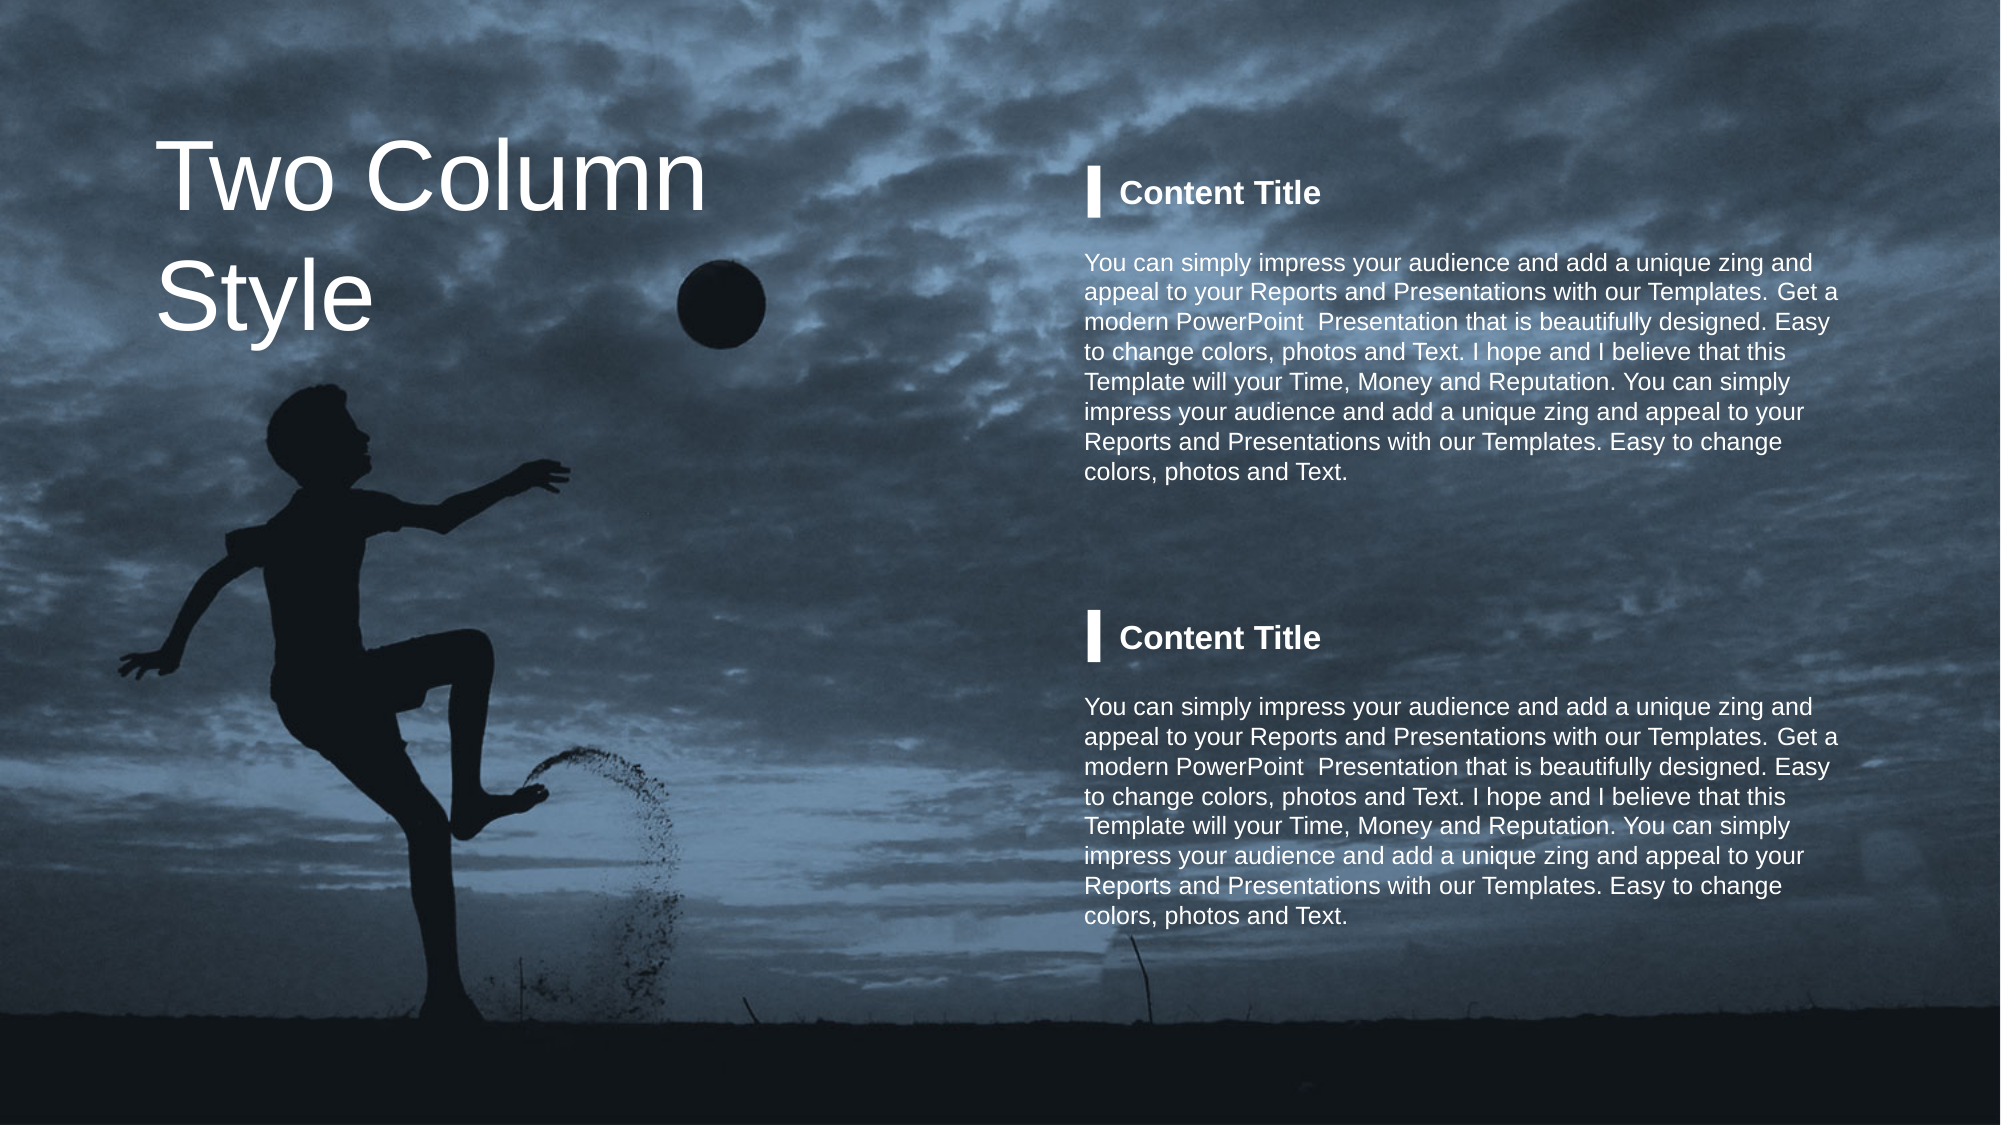

Two Column
Style
Content Title

You can simply impress your audience and add a unique zing and appeal to your Reports and Presentations with our Templates. Get a modern PowerPoint  Presentation that is beautifully designed. Easy to change colors, photos and Text. I hope and I believe that this Template will your Time, Money and Reputation. You can simply impress your audience and add a unique zing and appeal to your Reports and Presentations with our Templates. Easy to change colors, photos and Text.
Content Title

You can simply impress your audience and add a unique zing and appeal to your Reports and Presentations with our Templates. Get a modern PowerPoint  Presentation that is beautifully designed. Easy to change colors, photos and Text. I hope and I believe that this Template will your Time, Money and Reputation. You can simply impress your audience and add a unique zing and appeal to your Reports and Presentations with our Templates. Easy to change colors, photos and Text.